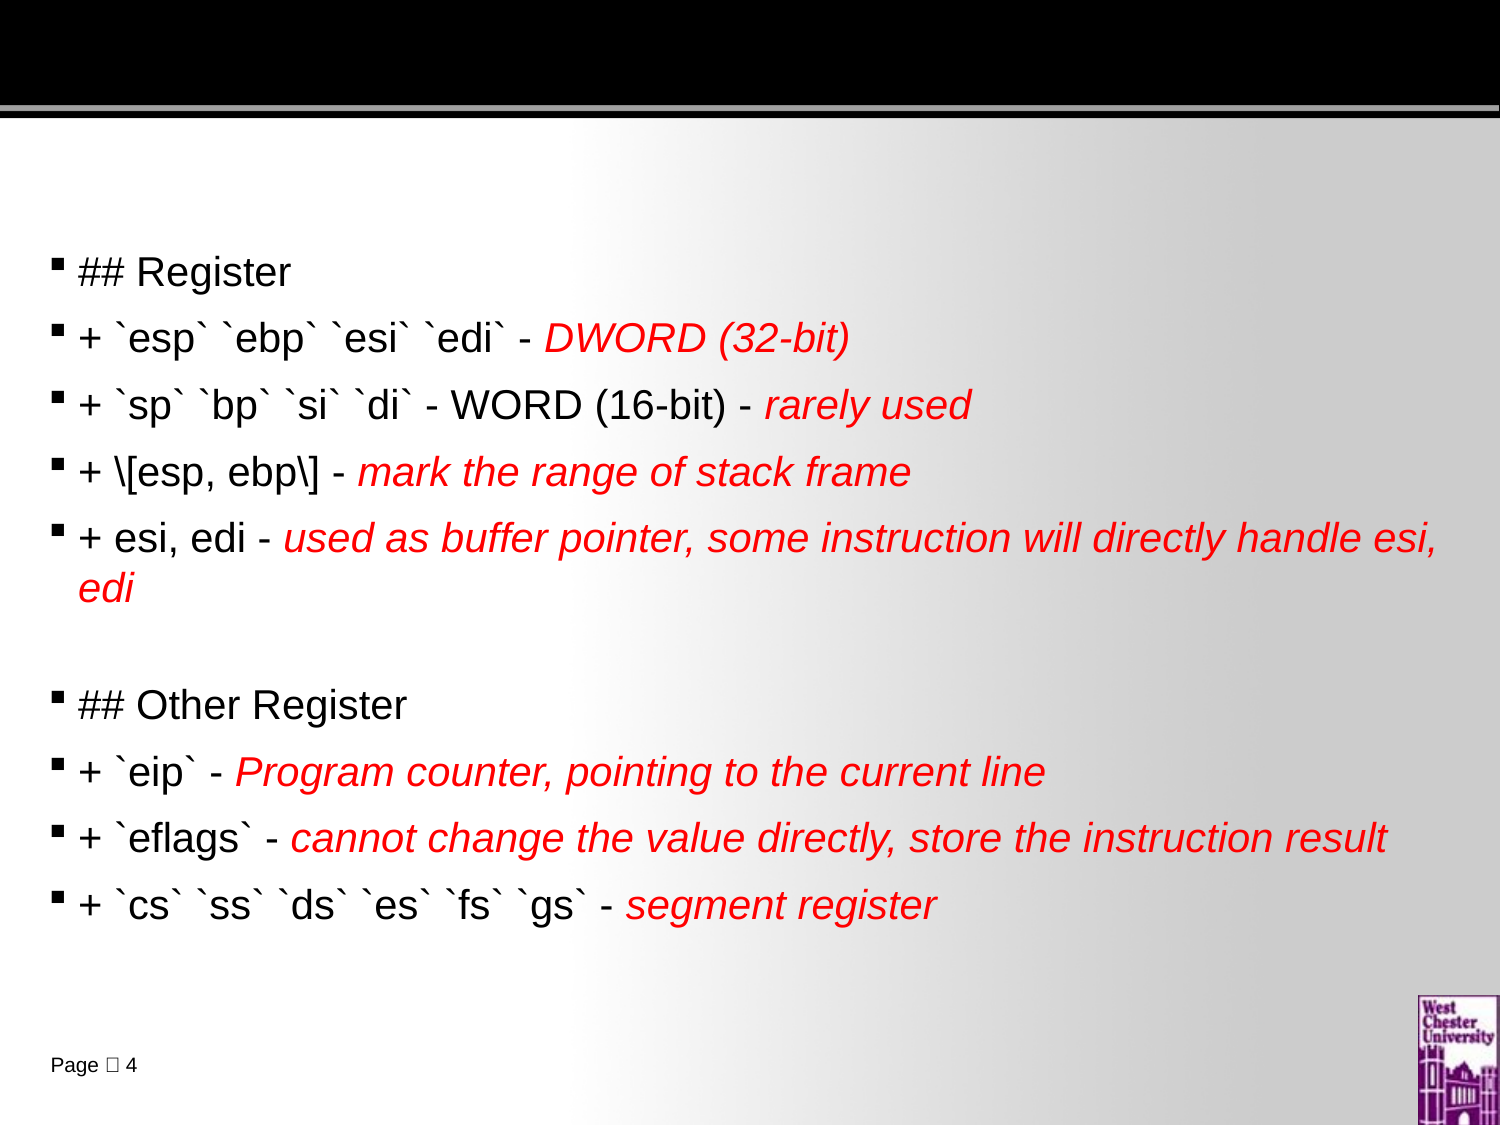

#
## Register
+ `esp` `ebp` `esi` `edi` - DWORD (32-bit)
+ `sp` `bp` `si` `di` - WORD (16-bit) - rarely used
+ \[esp, ebp\] - mark the range of stack frame
+ esi, edi - used as buffer pointer, some instruction will directly handle esi, edi
## Other Register
+ `eip` - Program counter, pointing to the current line
+ `eflags` - cannot change the value directly, store the instruction result
+ `cs` `ss` `ds` `es` `fs` `gs` - segment register